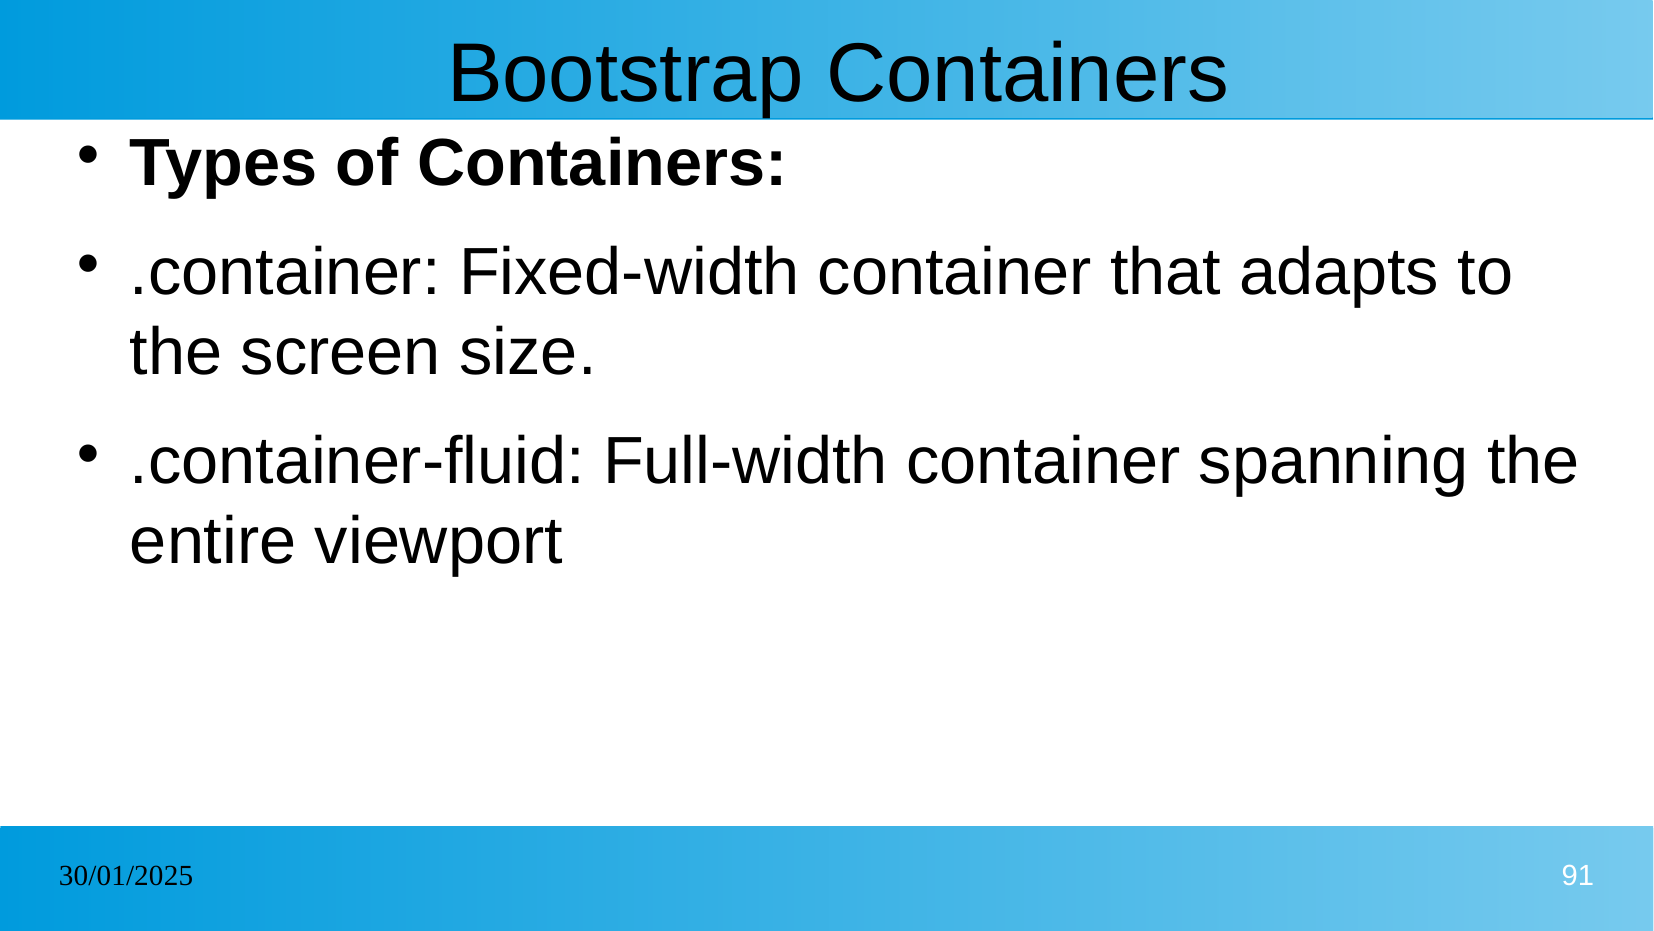

# Bootstrap Containers
Types of Containers:
.container: Fixed-width container that adapts to the screen size.
.container-fluid: Full-width container spanning the entire viewport
30/01/2025
91